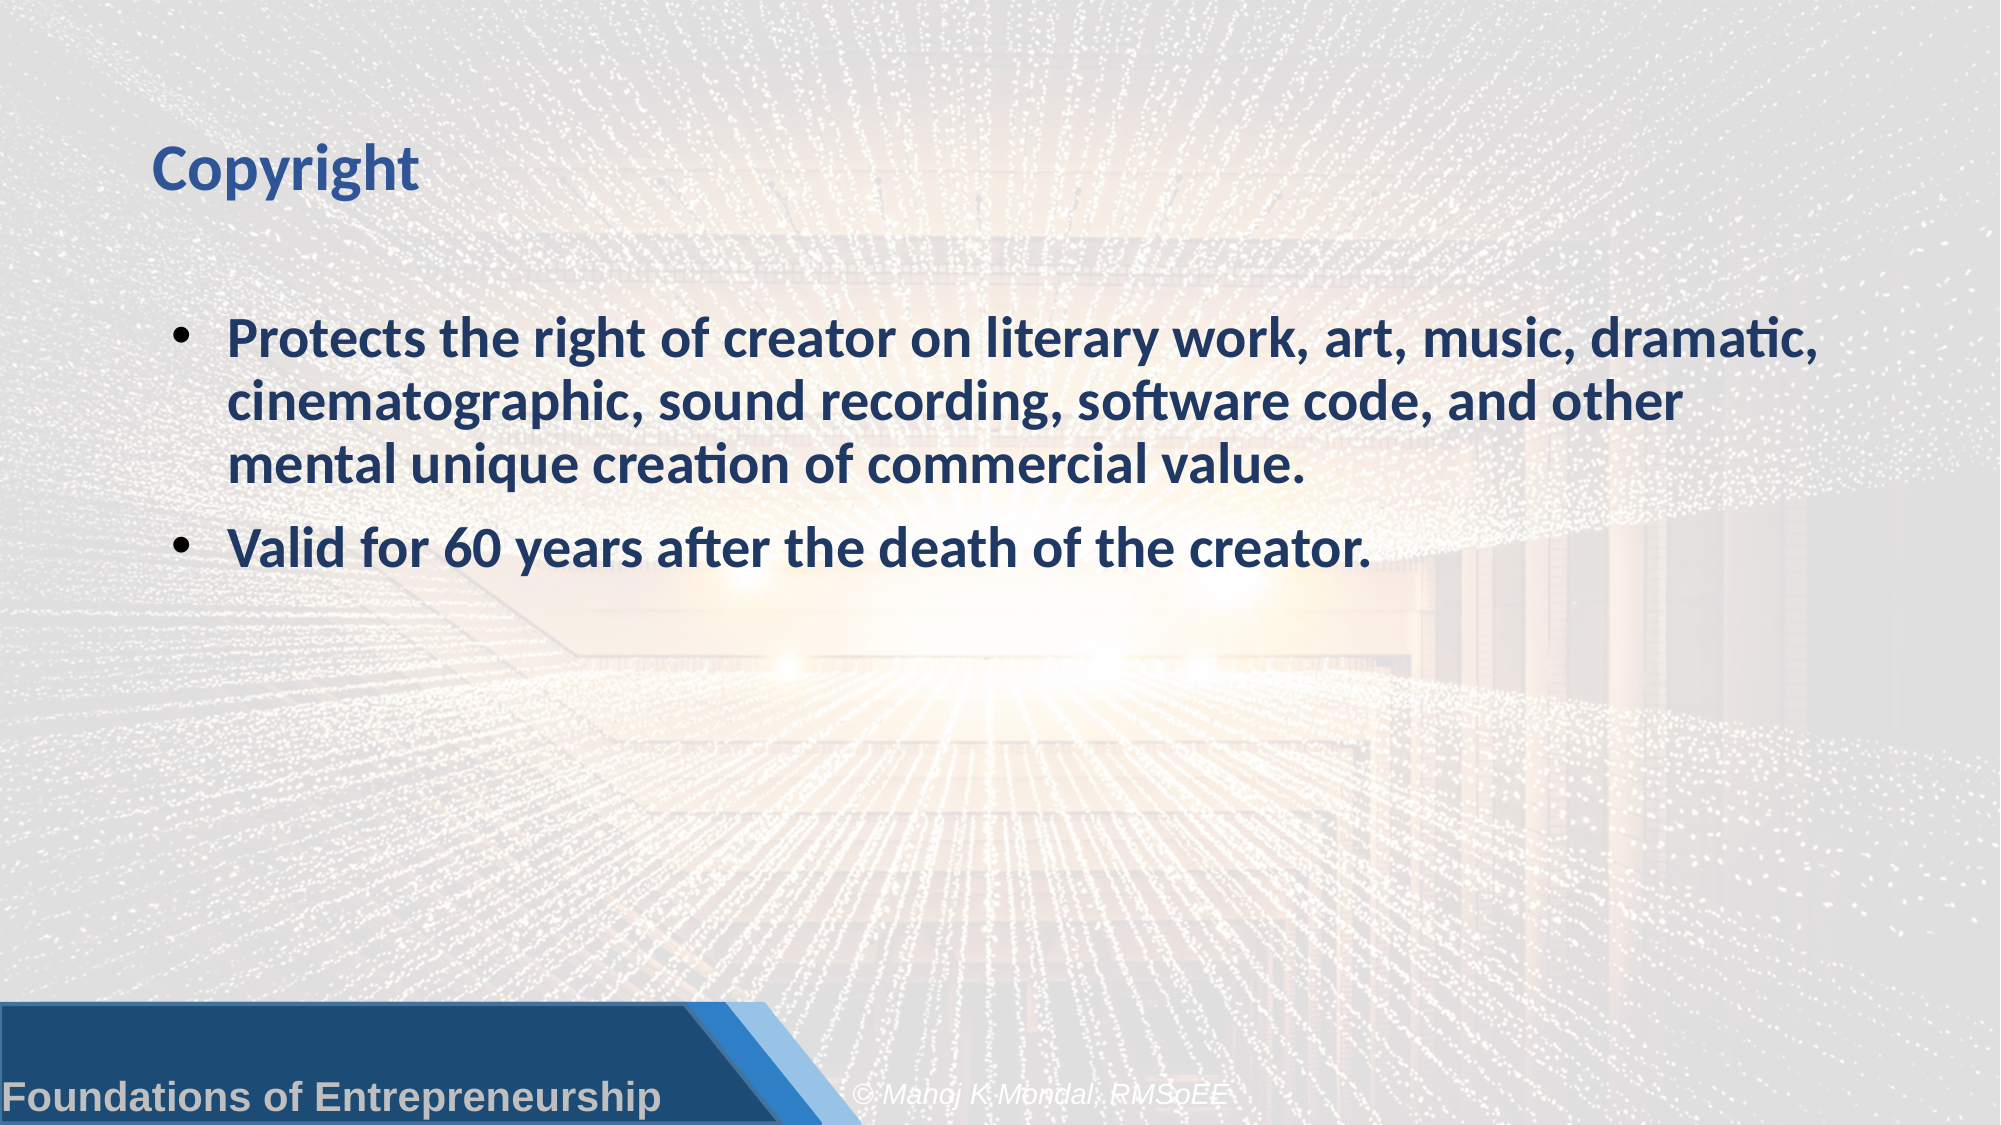

# Copyright
Protects the right of creator on literary work, art, music, dramatic, cinematographic, sound recording, software code, and other mental unique creation of commercial value.
Valid for 60 years after the death of the creator.